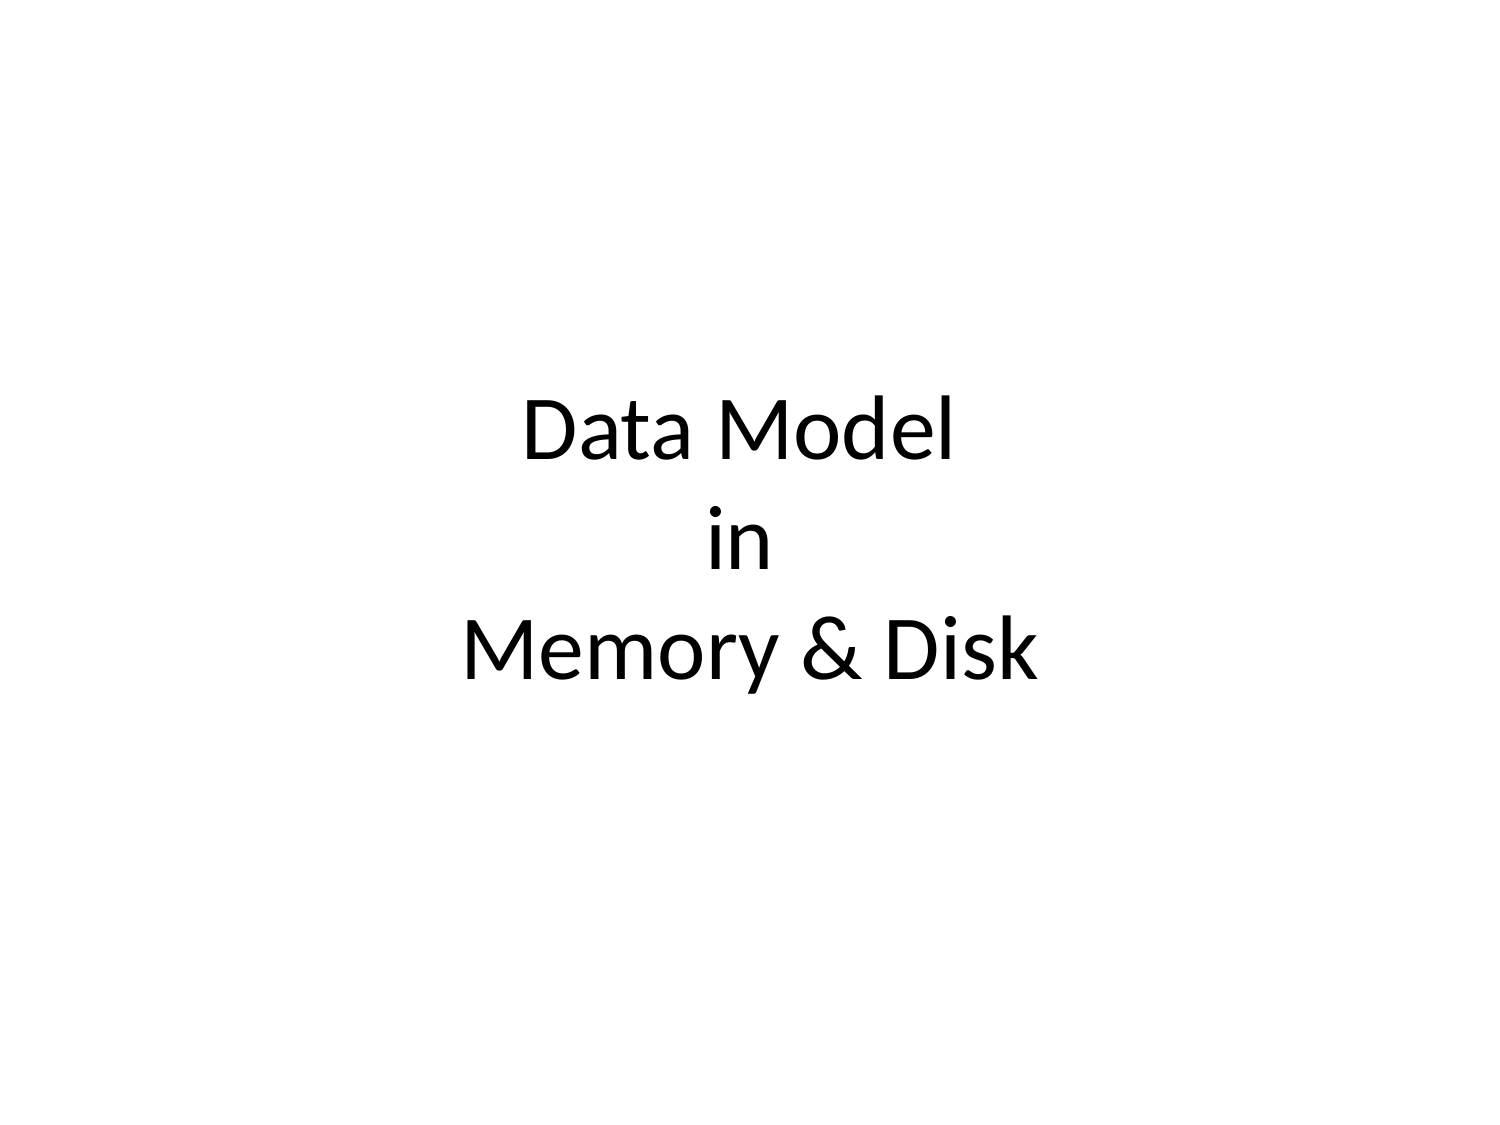

# Data Model in Memory & Disk